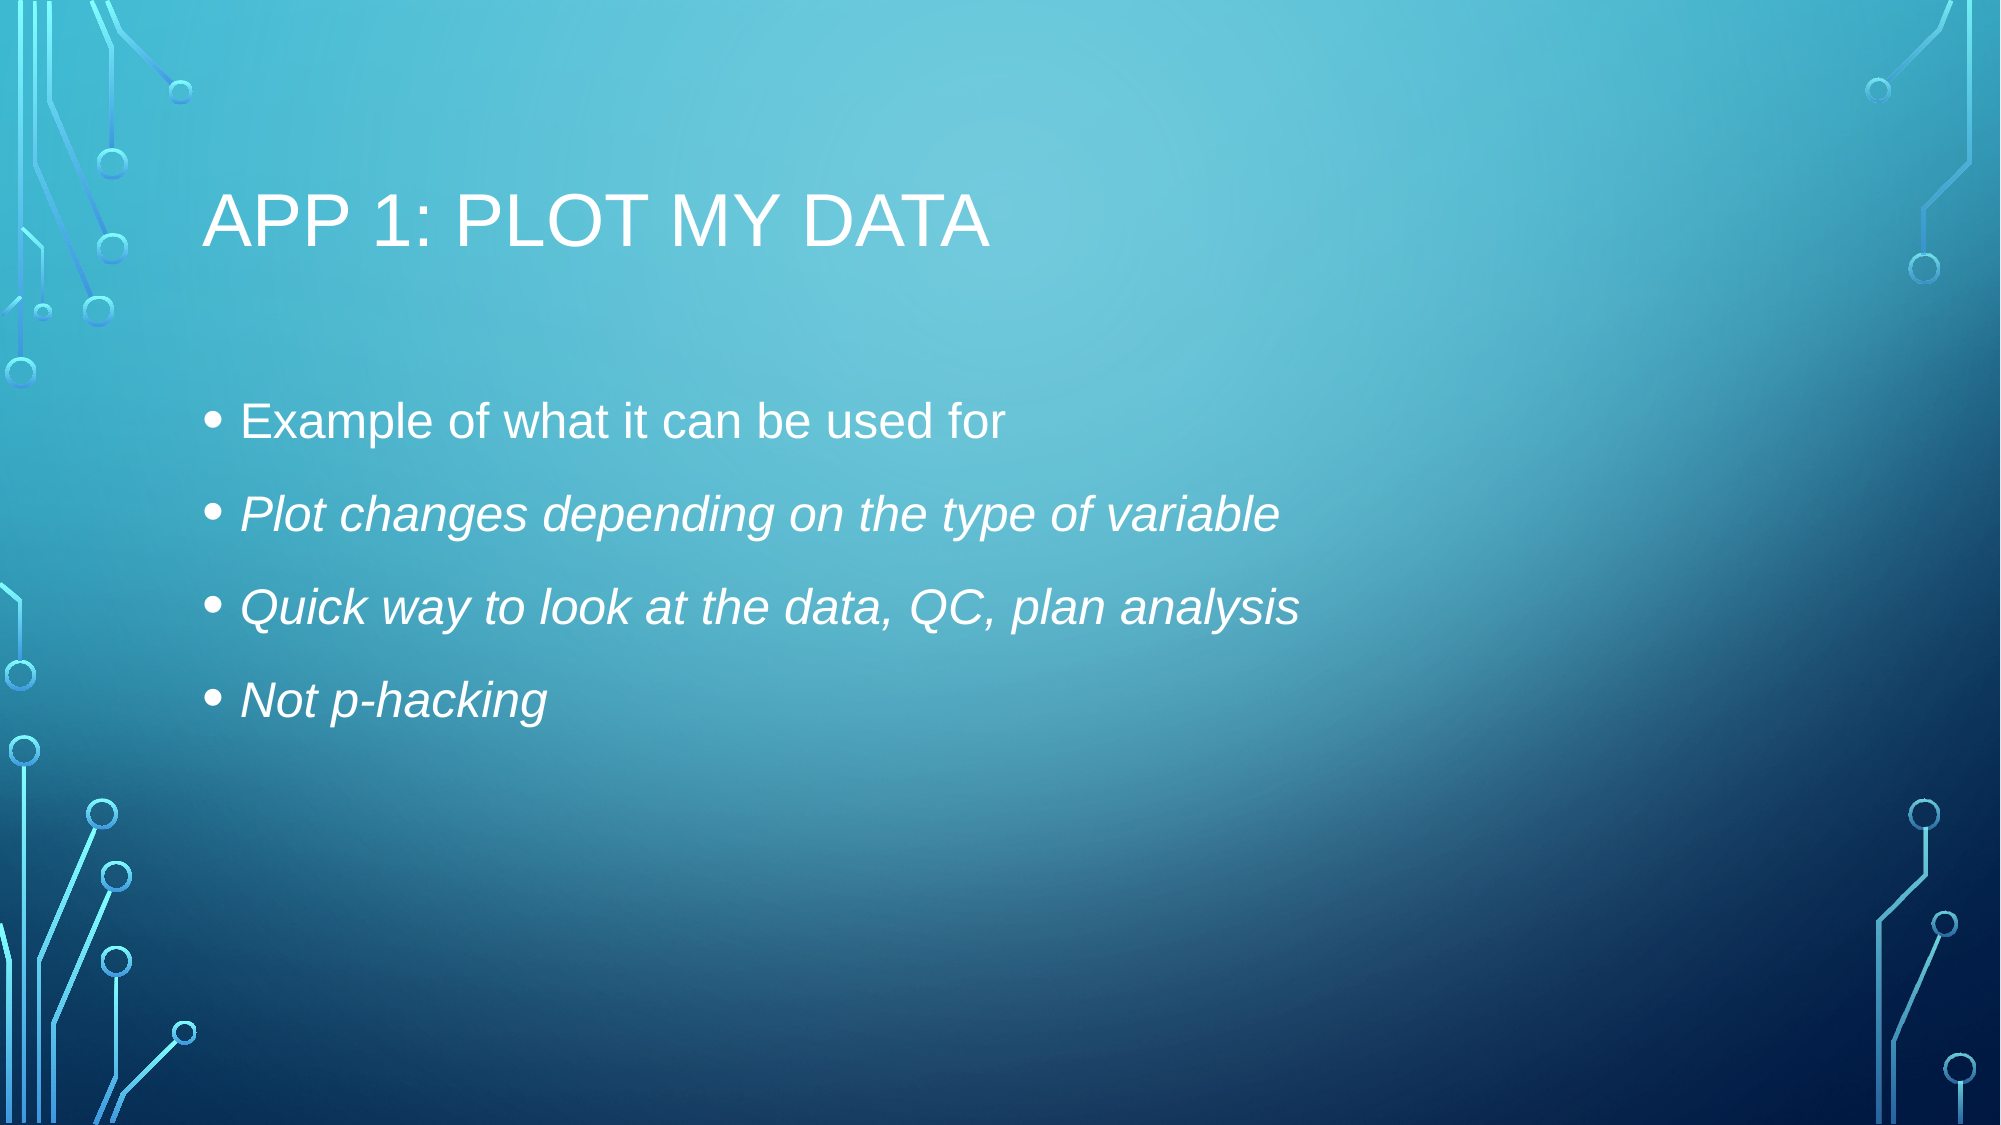

# App 1: Plot My data
Example of what it can be used for
Plot changes depending on the type of variable
Quick way to look at the data, QC, plan analysis
Not p-hacking